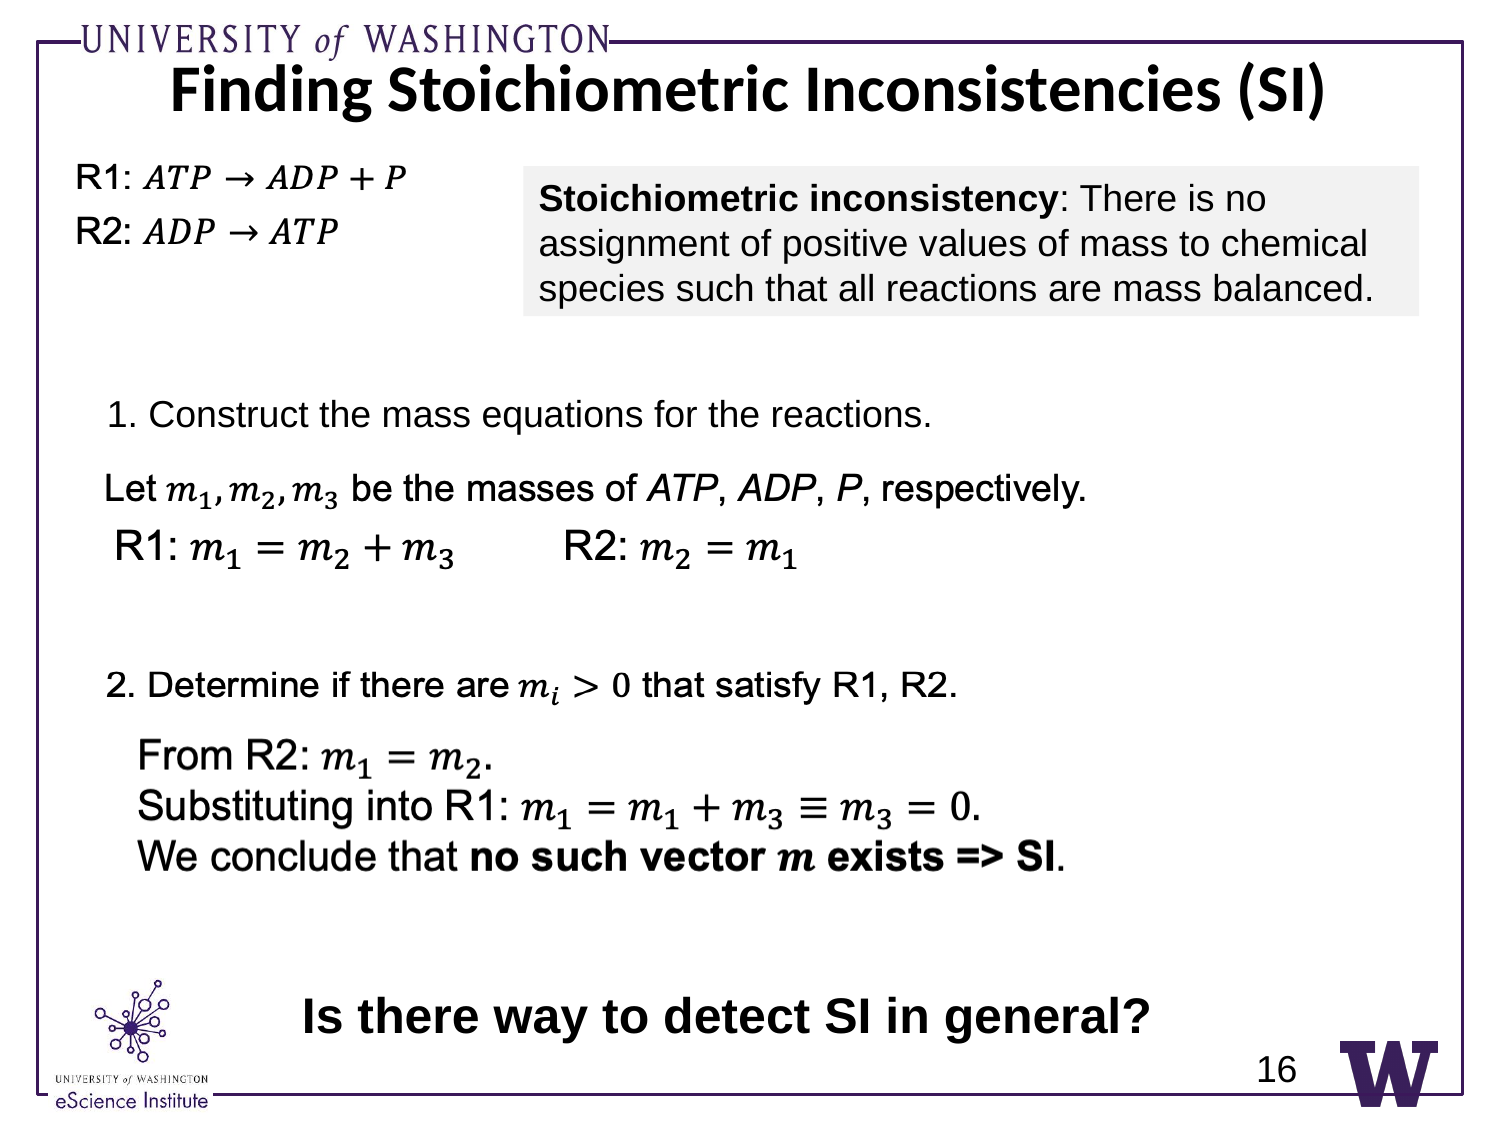

# Finding Stoichiometric Inconsistencies (SI)

Stoichiometric inconsistency: There is no assignment of positive values of mass to chemical species such that all reactions are mass balanced.

1. Construct the mass equations for the reactions.

Is there way to detect SI in general?
16